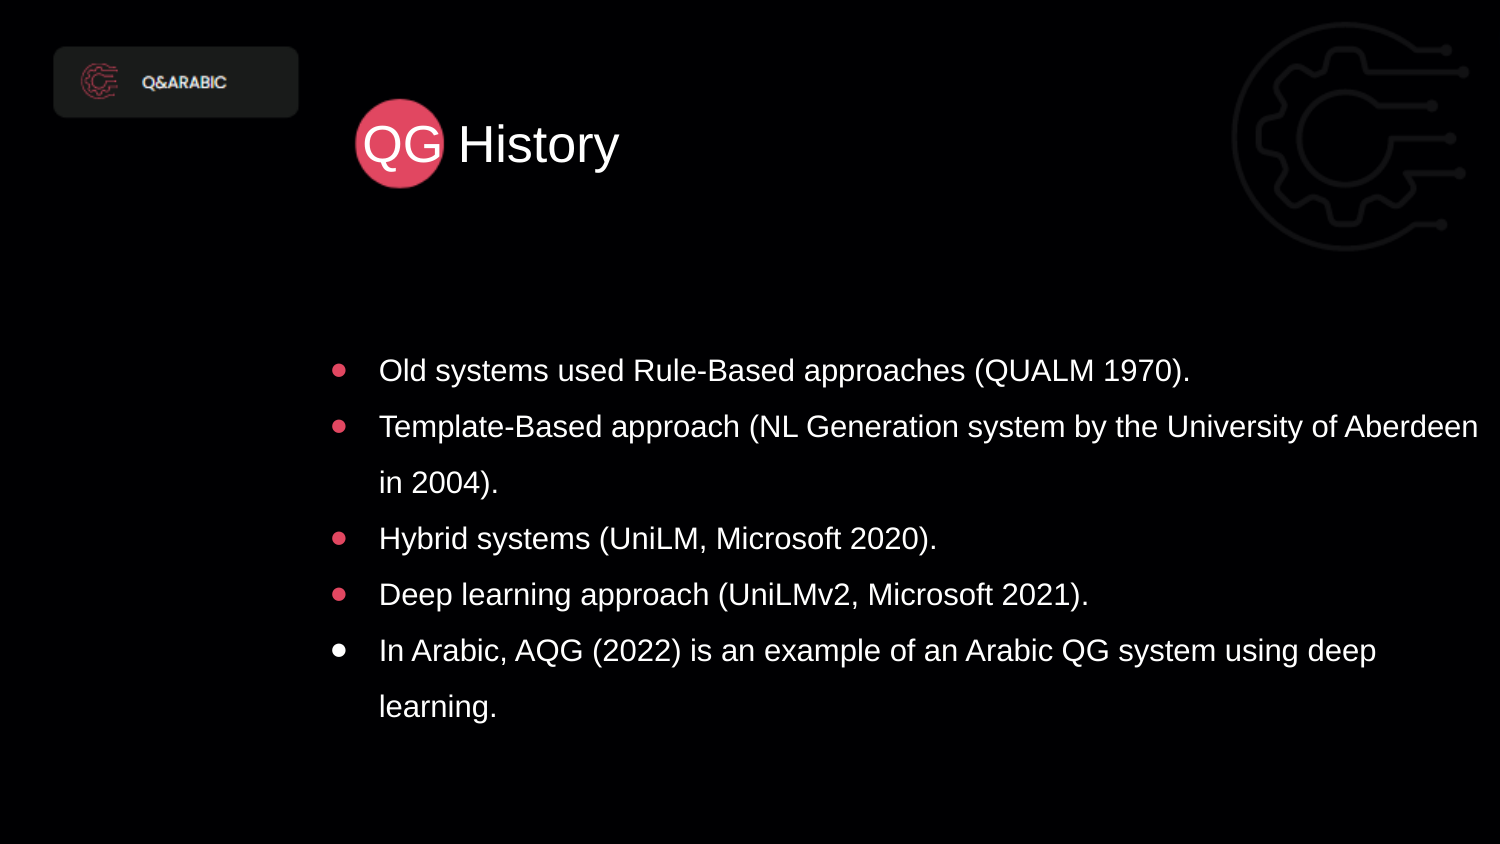

QG History
Old systems used Rule-Based approaches (QUALM 1970).
Template-Based approach (NL Generation system by the University of Aberdeen in 2004).
Hybrid systems (UniLM, Microsoft 2020).
Deep learning approach (UniLMv2, Microsoft 2021).
In Arabic, AQG (2022) is an example of an Arabic QG system using deep learning.